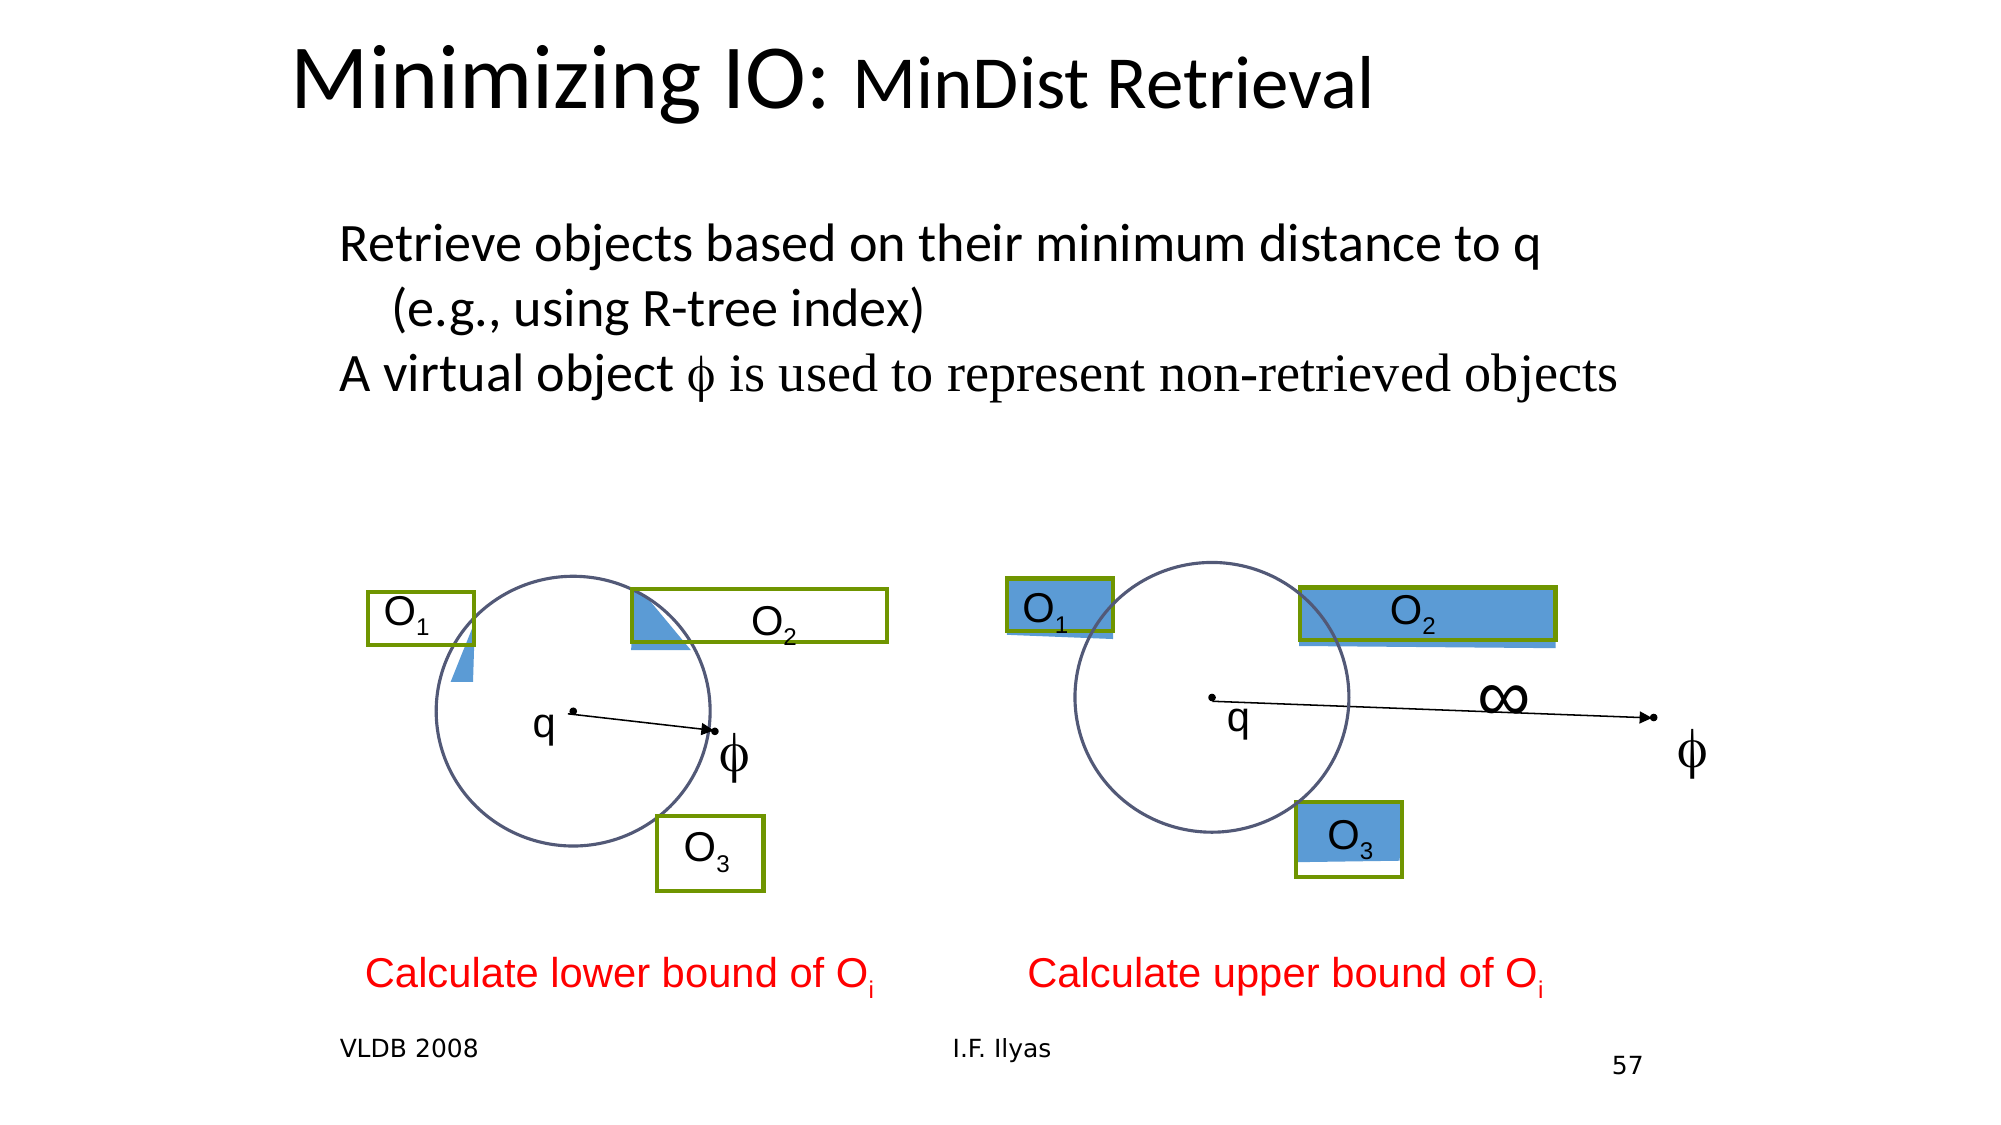

# Minimizing IO: MinDist Retrieval
Retrieve objects based on their minimum distance to q (e.g., using R-tree index)
A virtual object φ is used to represent non-retrieved objects

O1
O2
O1

O2

∞
q
q

φ
φ

O3

O3

Calculate lower bound of Oi
Calculate upper bound of Oi
VLDB 2008
I.F. Ilyas
57
57